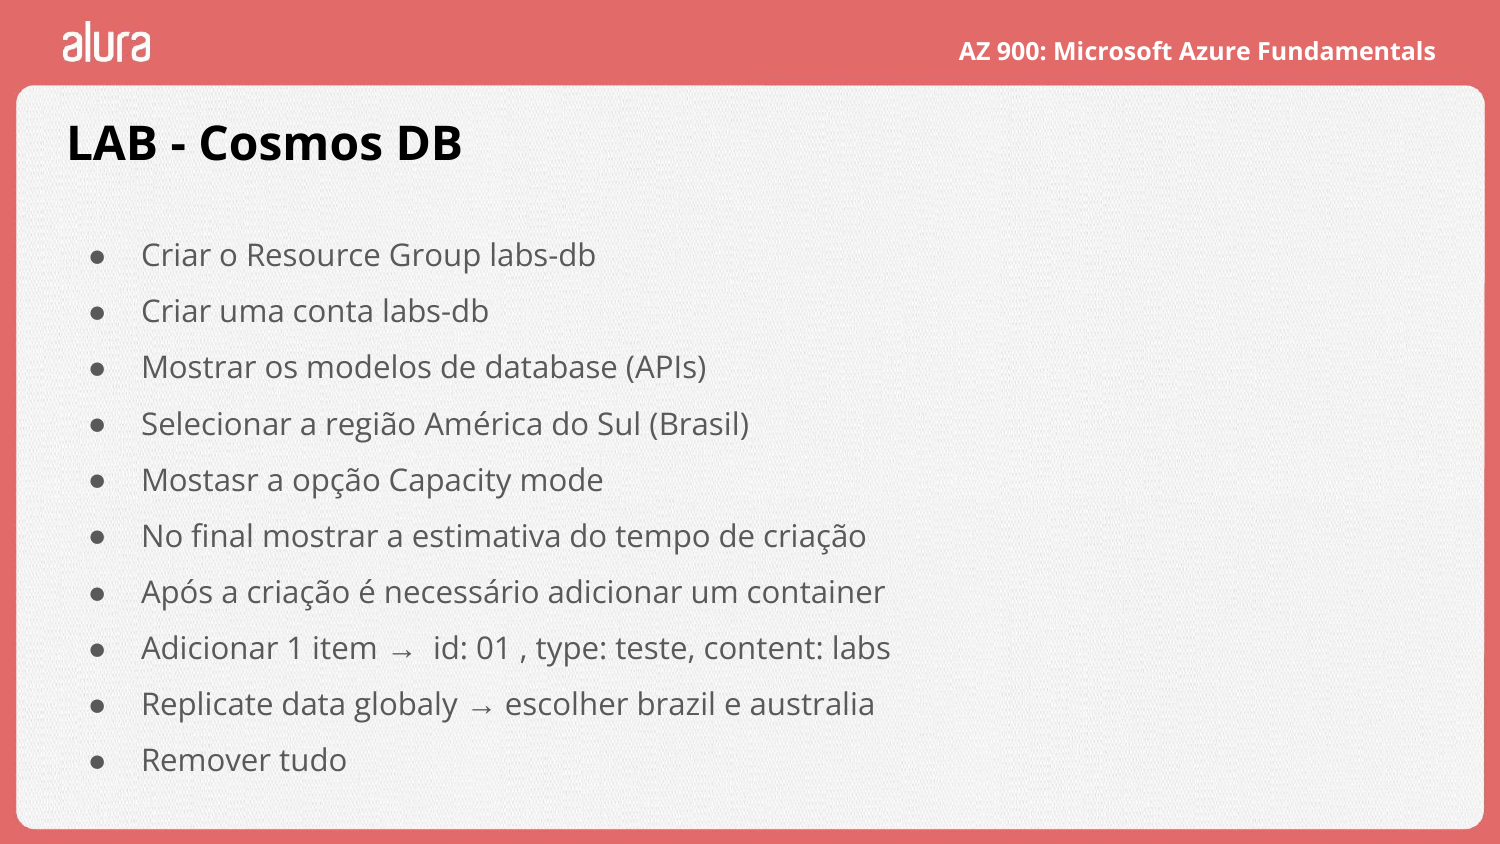

# LAB - Cosmos DB
Criar o Resource Group labs-db
Criar uma conta labs-db
Mostrar os modelos de database (APIs)
Selecionar a região América do Sul (Brasil)
Mostasr a opção Capacity mode
No final mostrar a estimativa do tempo de criação
Após a criação é necessário adicionar um container
Adicionar 1 item →  id: 01 , type: teste, content: labs
Replicate data globaly → escolher brazil e australia
Remover tudo